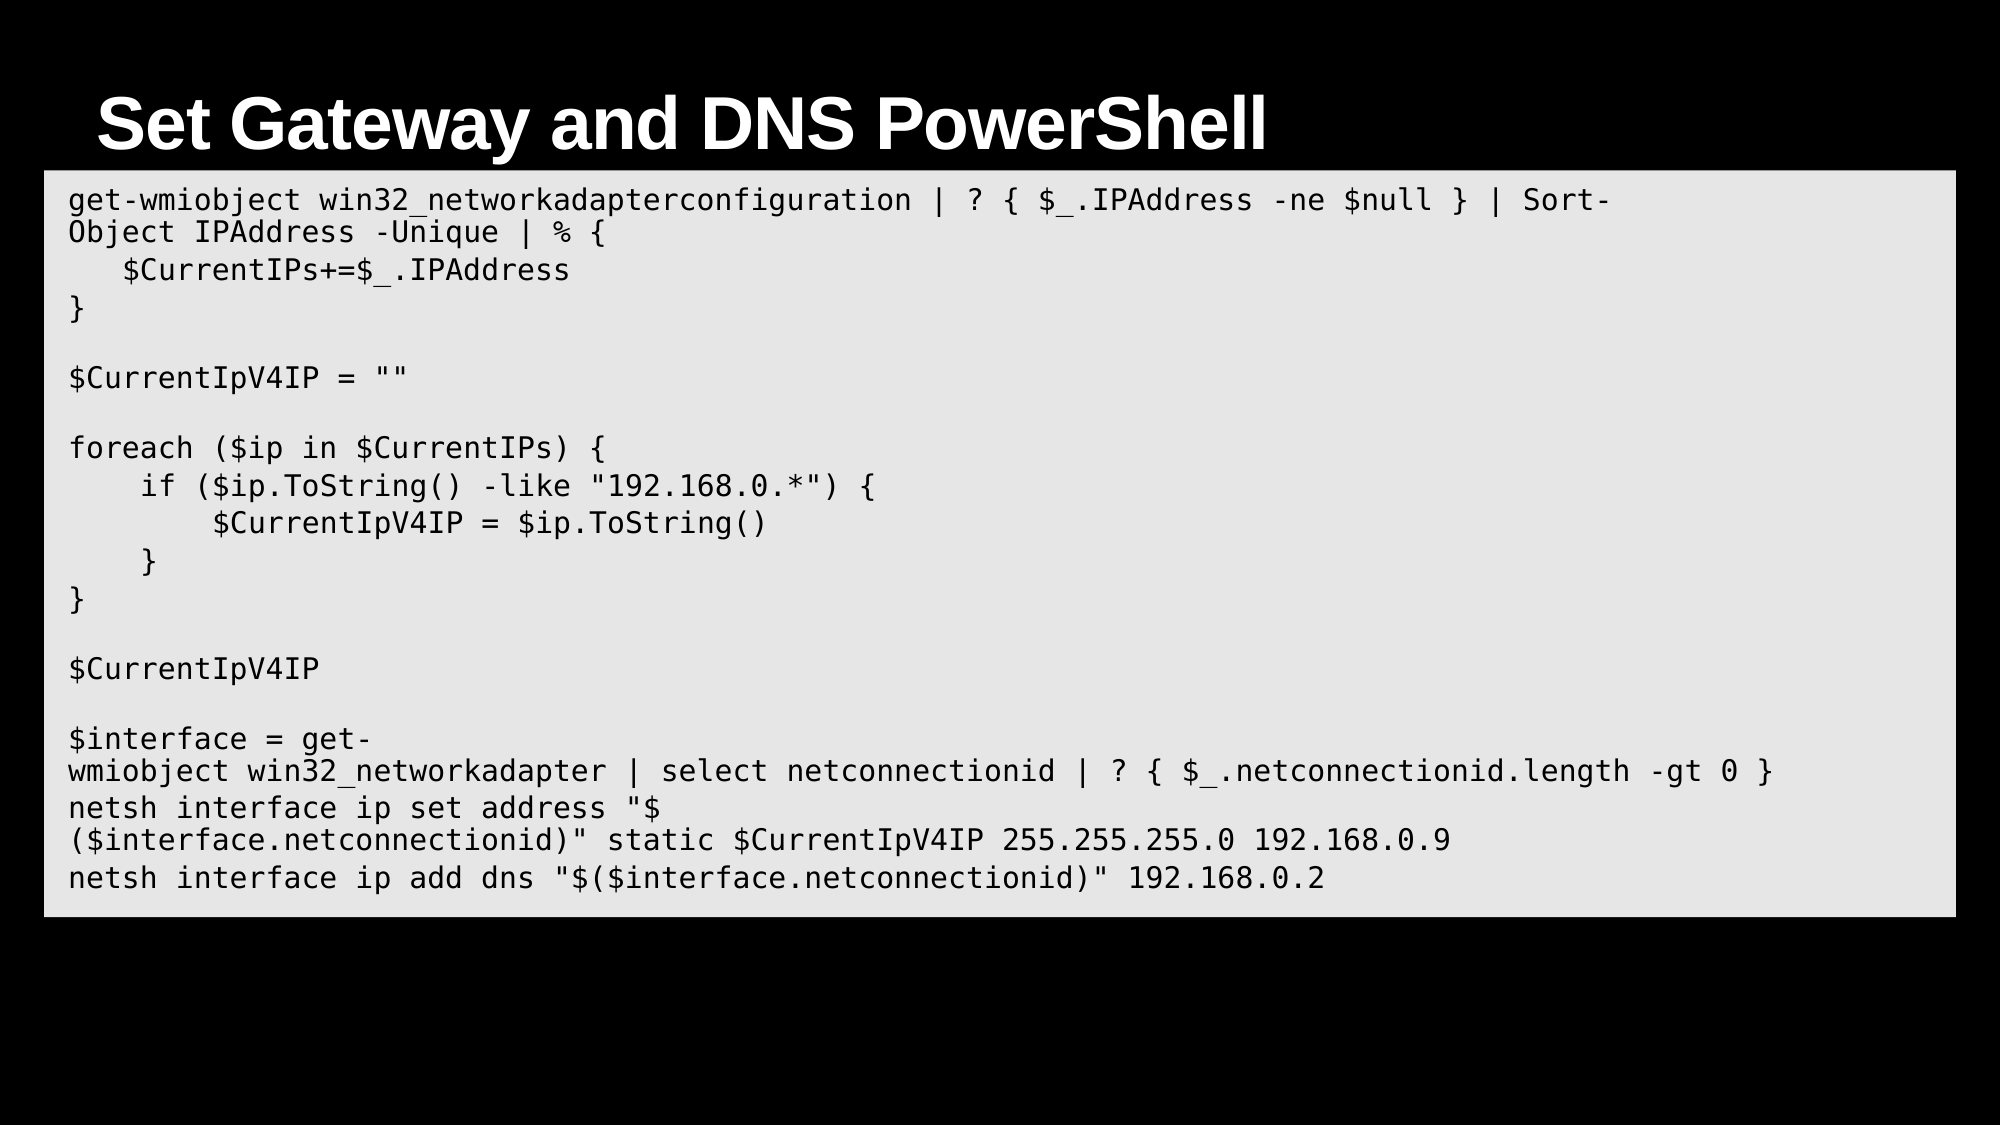

# Set Gateway and DNS PowerShell
get-wmiobject win32_networkadapterconfiguration | ? { $_.IPAddress -ne $null } | Sort-Object IPAddress -Unique | % {
   $CurrentIPs+=$_.IPAddress
}
$CurrentIpV4IP = ""
foreach ($ip in $CurrentIPs) {
    if ($ip.ToString() -like "192.168.0.*") {
        $CurrentIpV4IP = $ip.ToString()
    }
}
$CurrentIpV4IP
$interface = get-wmiobject win32_networkadapter | select netconnectionid | ? { $_.netconnectionid.length -gt 0 }
netsh interface ip set address "$($interface.netconnectionid)" static $CurrentIpV4IP 255.255.255.0 192.168.0.9
netsh interface ip add dns "$($interface.netconnectionid)" 192.168.0.2